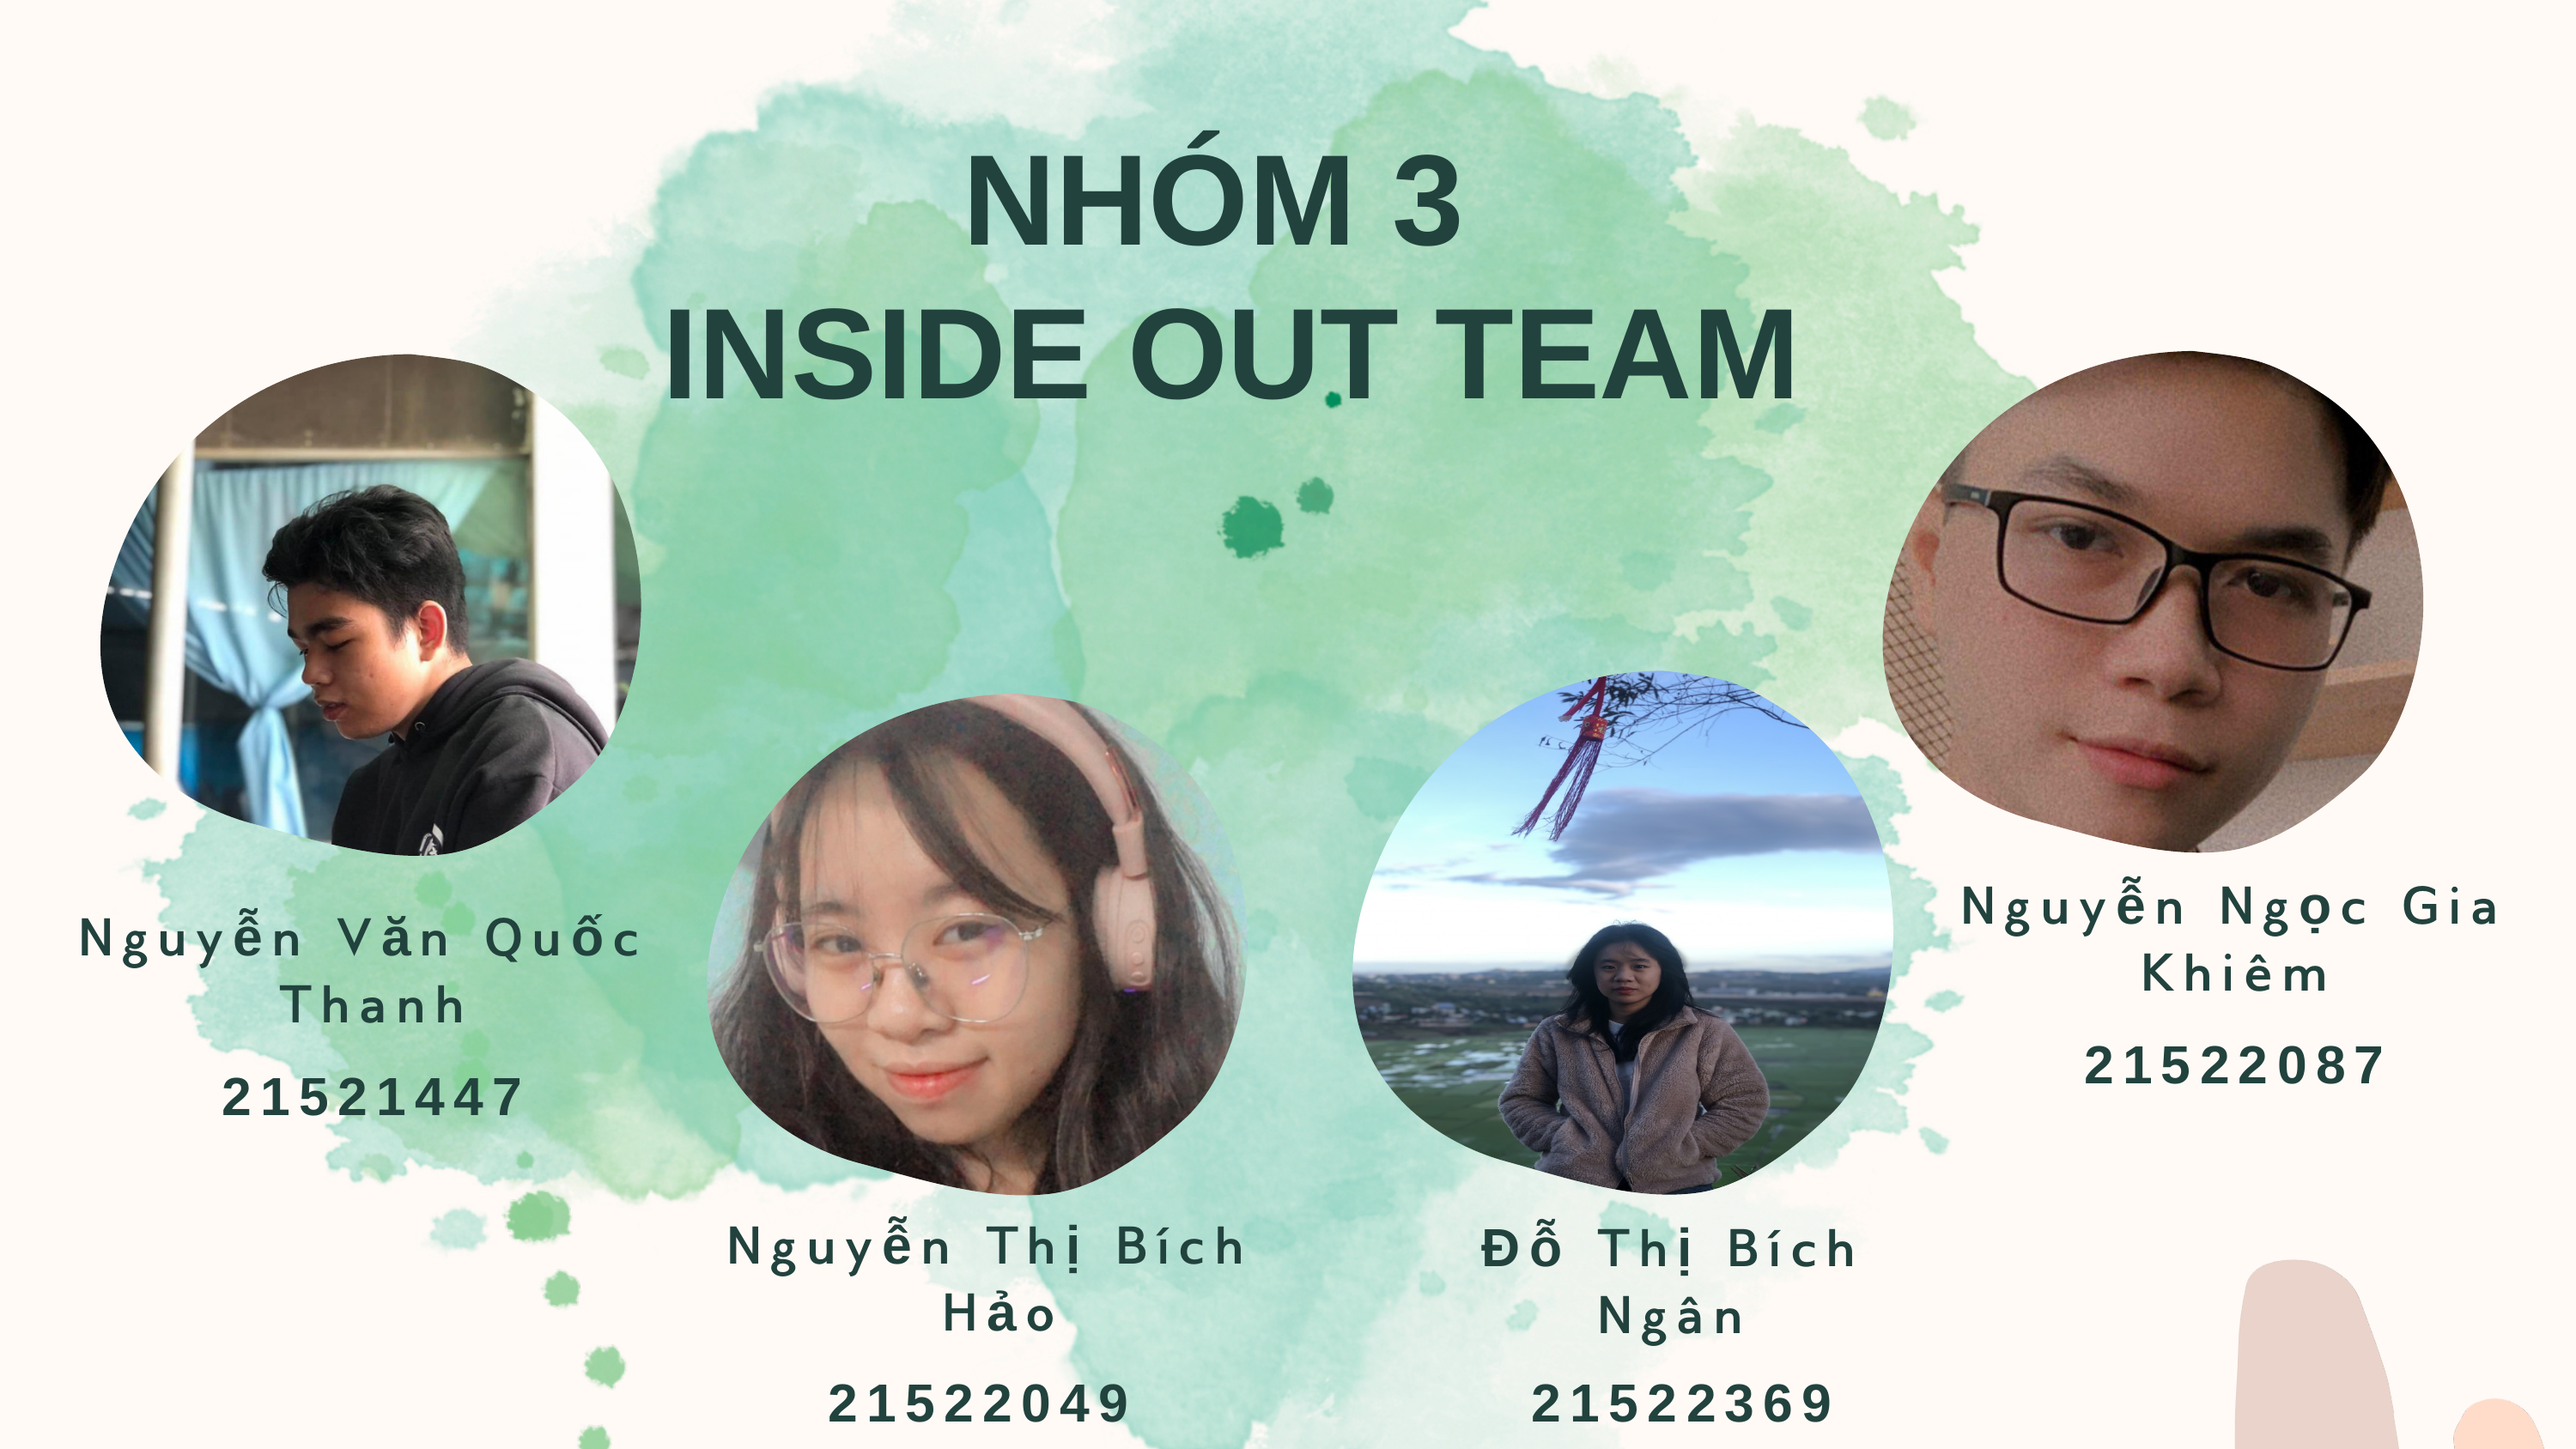

NHÓM 3
INSIDE OUT TEAM

Nguyễn Ngọc Gia Khiêm
Nguyễn Văn Quốc
Thanh

21522087
21521447
Nguyễn Thị Bích
Hảo
Đỗ Thị Bích
Ngân

21522049
21522369